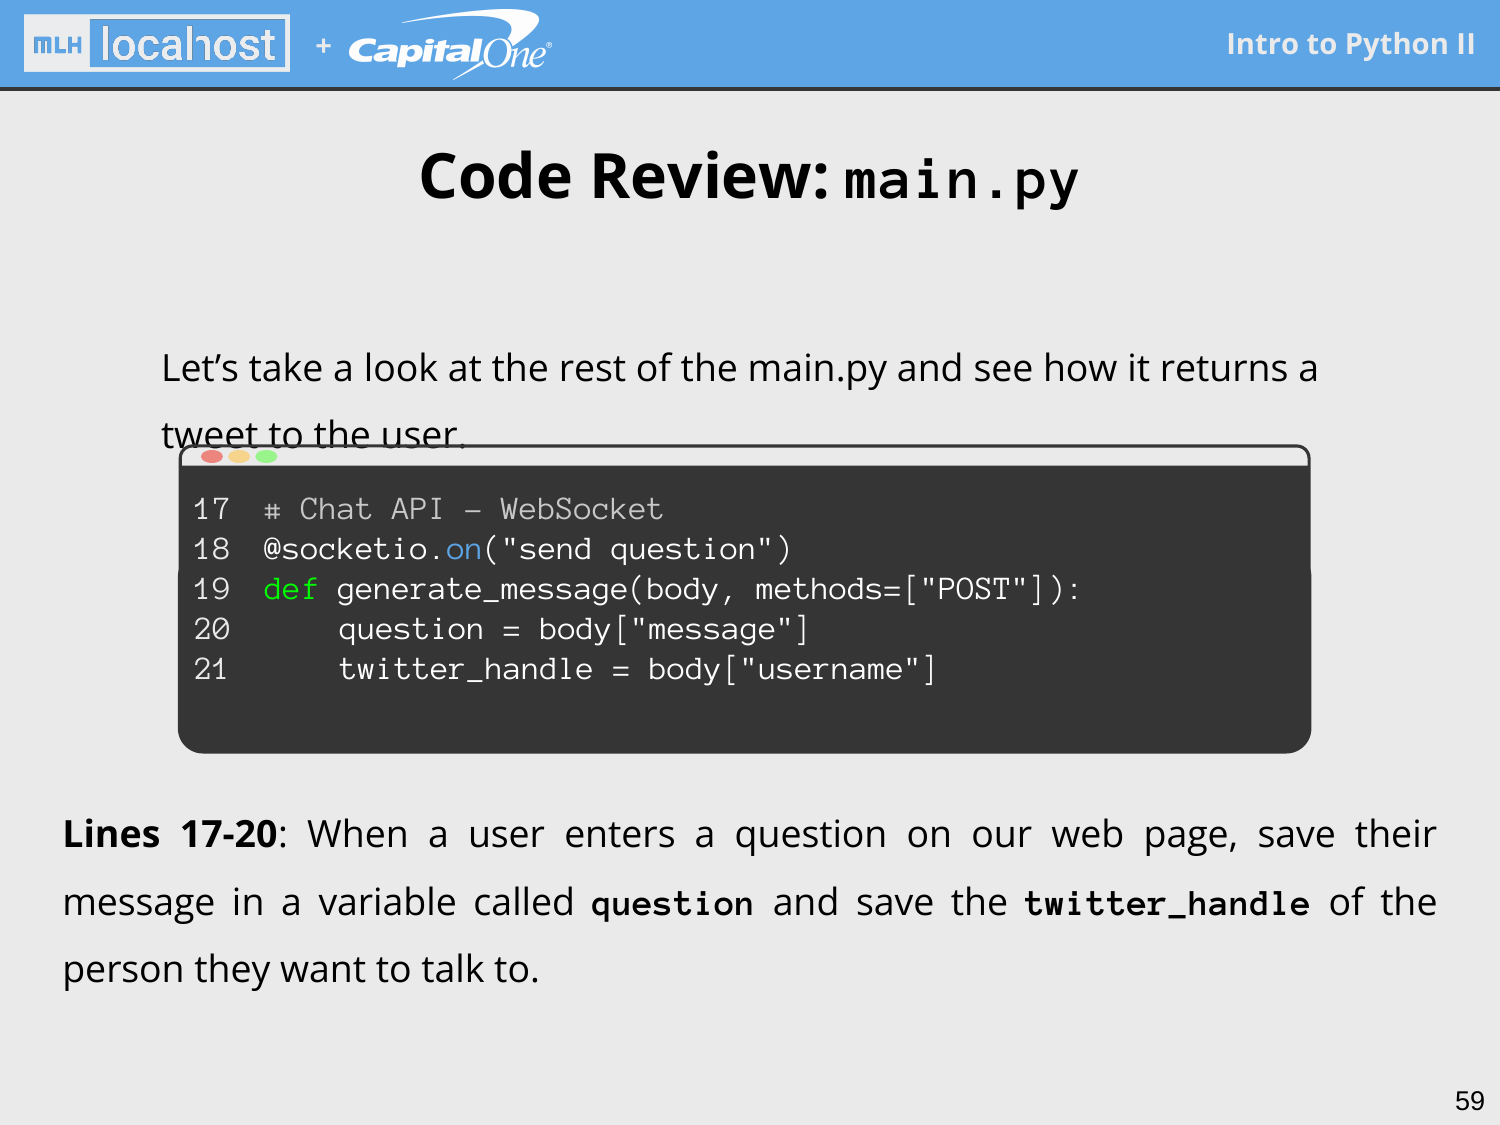

Code Review: main.py
Let’s take a look at the rest of the main.py and see how it returns a tweet to the user.

17
18
19
20
21

# Chat API - WebSocket
@socketio.on("send question")
def generate_message(body, methods=["POST"]):
question = body["message"]
twitter_handle = body["username"]

Lines 17-20: When a user enters a question on our web page, save their message in a variable called question and save the twitter_handle of the person they want to talk to.